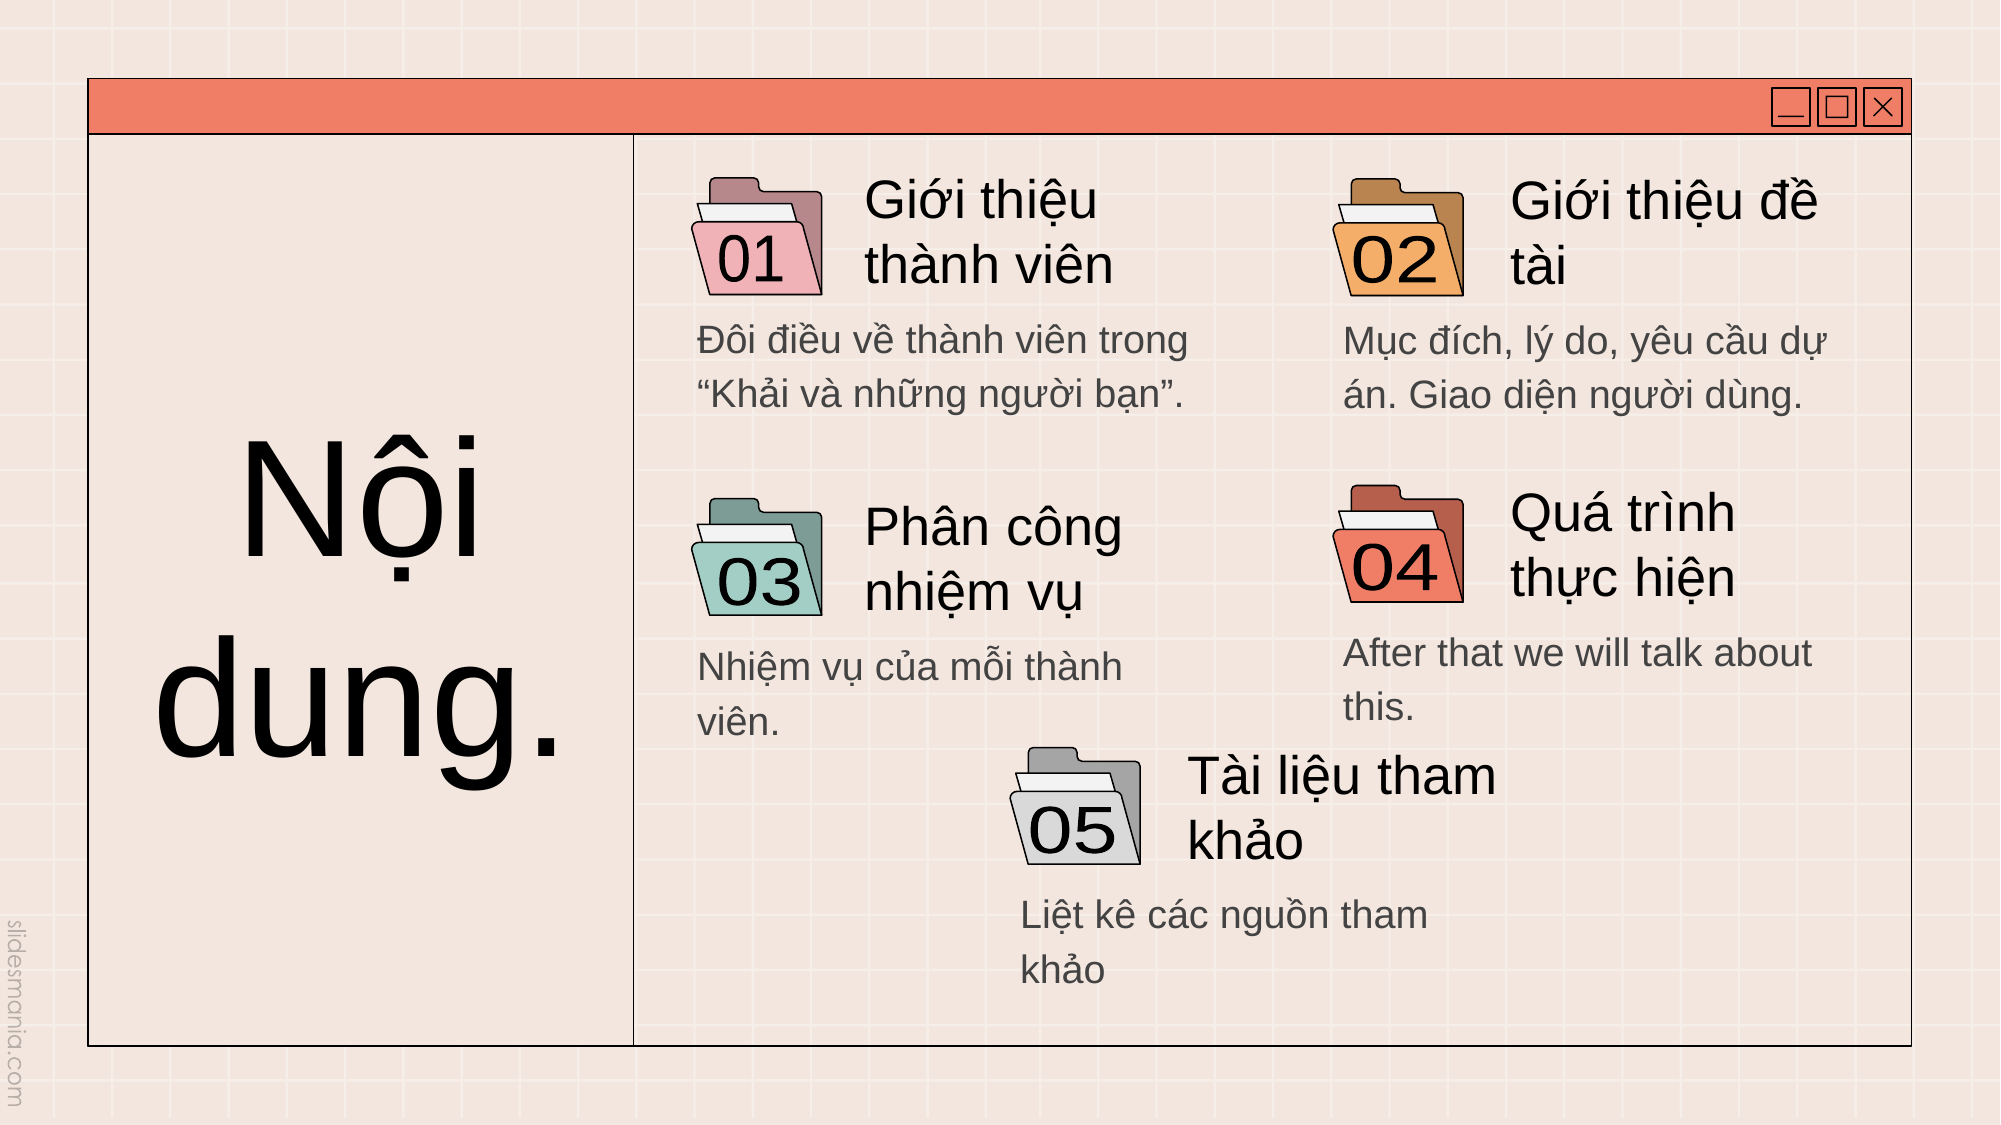

# Nội dung.
Giới thiệu thành viên
Giới thiệu đề tài

01
02
Đôi điều về thành viên trong “Khải và những người bạn”.
Mục đích, lý do, yêu cầu dự án. Giao diện người dùng.

Quá trình thực hiện

Phân công nhiệm vụ
04
03
After that we will talk about this.
Nhiệm vụ của mỗi thành viên.

Tài liệu tham khảo
05
Liệt kê các nguồn tham khảo